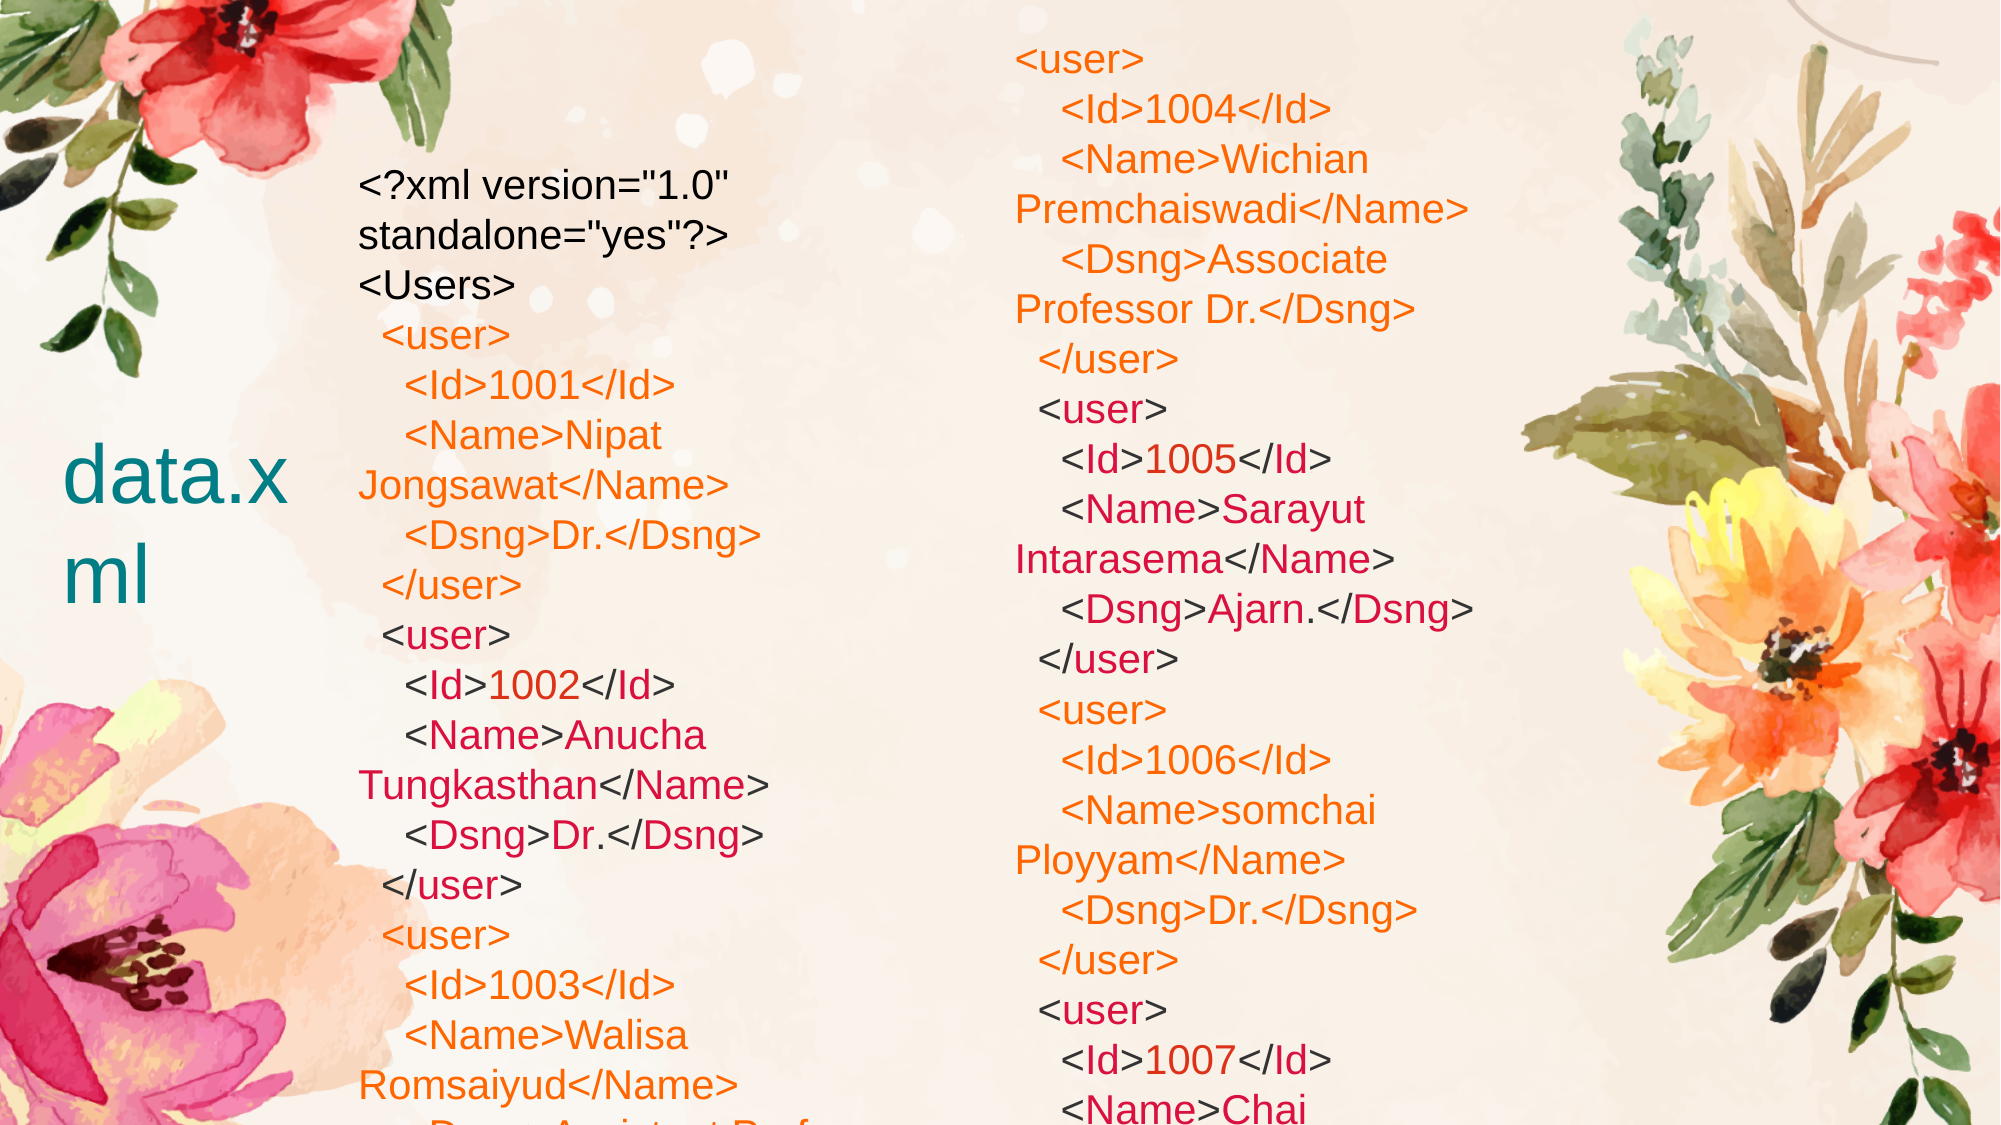

<user>
    <Id>1004</Id>
    <Name>Wichian Premchaiswadi</Name>
    <Dsng>Associate Professor Dr.</Dsng>
  </user>
  <user>
    <Id>1005</Id>
    <Name>Sarayut Intarasema</Name>
    <Dsng>Ajarn.</Dsng>
  </user>
  <user>
    <Id>1006</Id>
    <Name>somchai Ployyam</Name>
    <Dsng>Dr.</Dsng>
  </user>
  <user>
    <Id>1007</Id>
    <Name>Chai Somboon</Name>
    <Dsng>Ajarn.</Dsng>
  </user>
</Users>
<?xml version="1.0" standalone="yes"?>
<Users>
  <user>
    <Id>1001</Id>
    <Name>Nipat Jongsawat</Name>
    <Dsng>Dr.</Dsng>
  </user>
  <user>
    <Id>1002</Id>
    <Name>Anucha Tungkasthan</Name>
    <Dsng>Dr.</Dsng>
  </user>
  <user>
    <Id>1003</Id>
    <Name>Walisa Romsaiyud</Name>
    <Dsng>Assistant Professor Dr.</Dsng>
  </user>

# data.xml